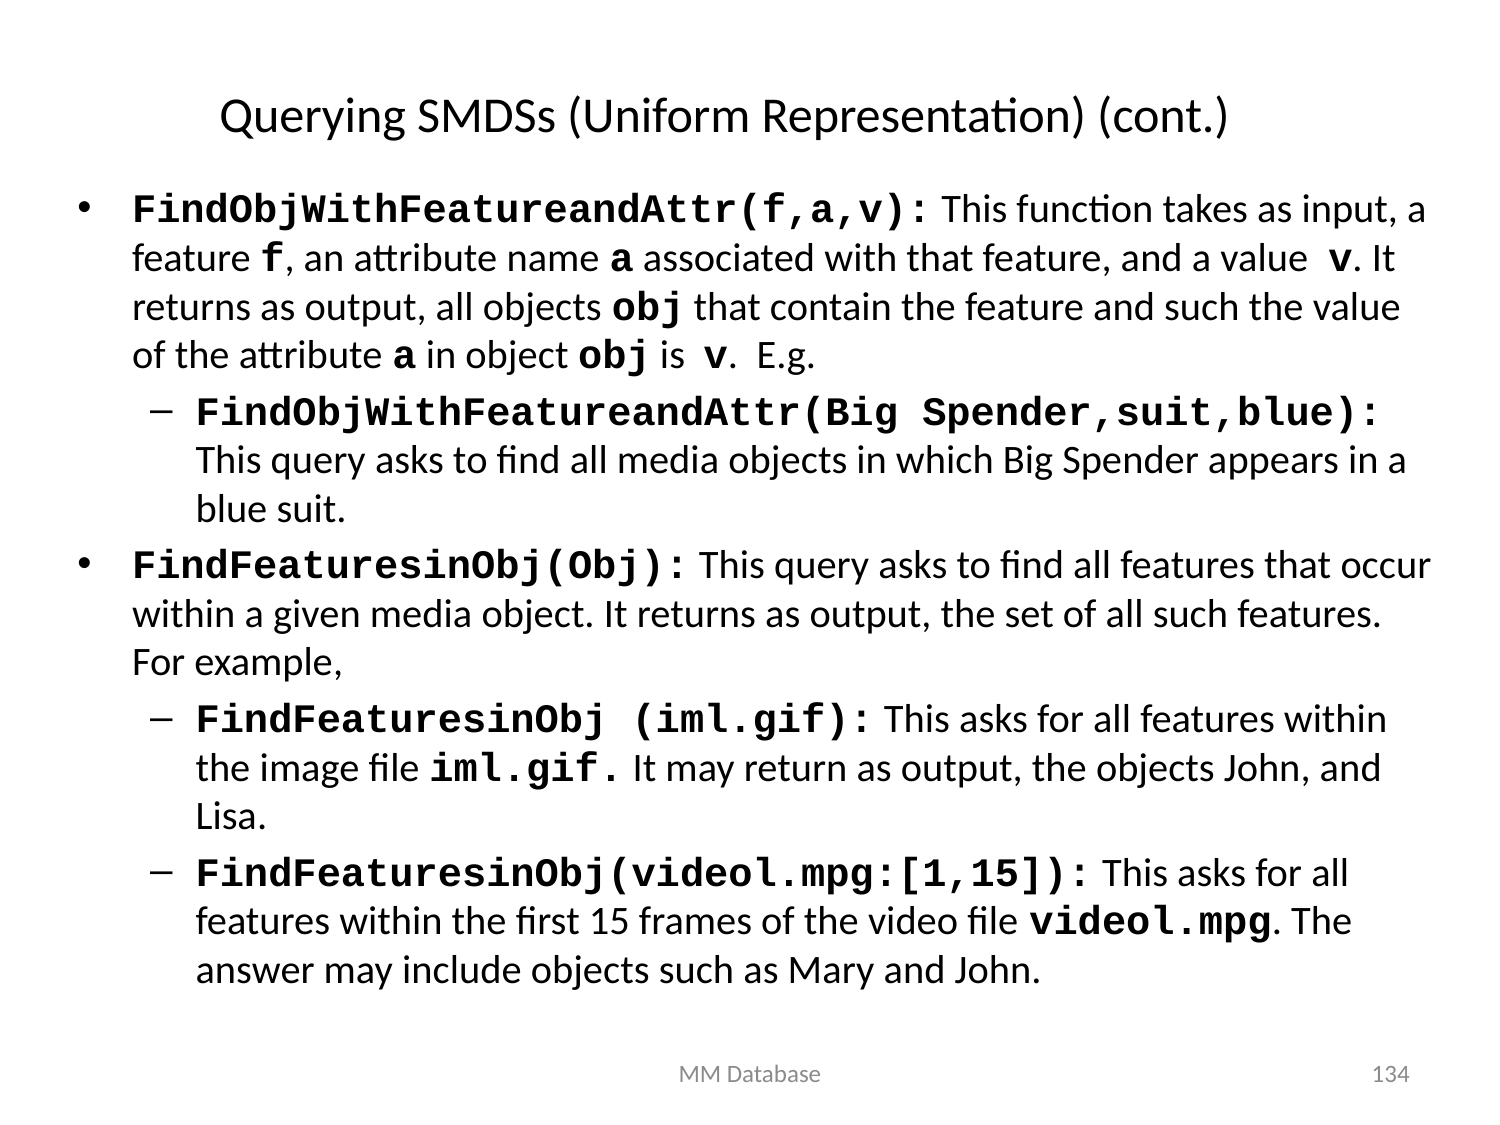

# Querying SMDSs (Uniform Representation) (cont.)
FindObjWithFeatureandAttr(f,a,v): This function takes as input, a feature f, an attribute name a associated with that feature, and a value  v. It returns as output, all objects obj that contain the feature and such the value of the attribute a in object obj is  v.  E.g.
FindObjWithFeatureandAttr(Big Spender,suit,blue): This query asks to find all media objects in which Big Spender appears in a blue suit.
FindFeaturesinObj(Obj): This query asks to find all features that occur within a given media object. It returns as output, the set of all such features. For example,
FindFeaturesinObj (iml.gif): This asks for all features within the image file iml.gif. It may return as output, the objects John, and Lisa.
FindFeaturesinObj(videol.mpg:[1,15]): This asks for all features within the first 15 frames of the video file videol.mpg. The answer may include objects such as Mary and John.
MM Database
134